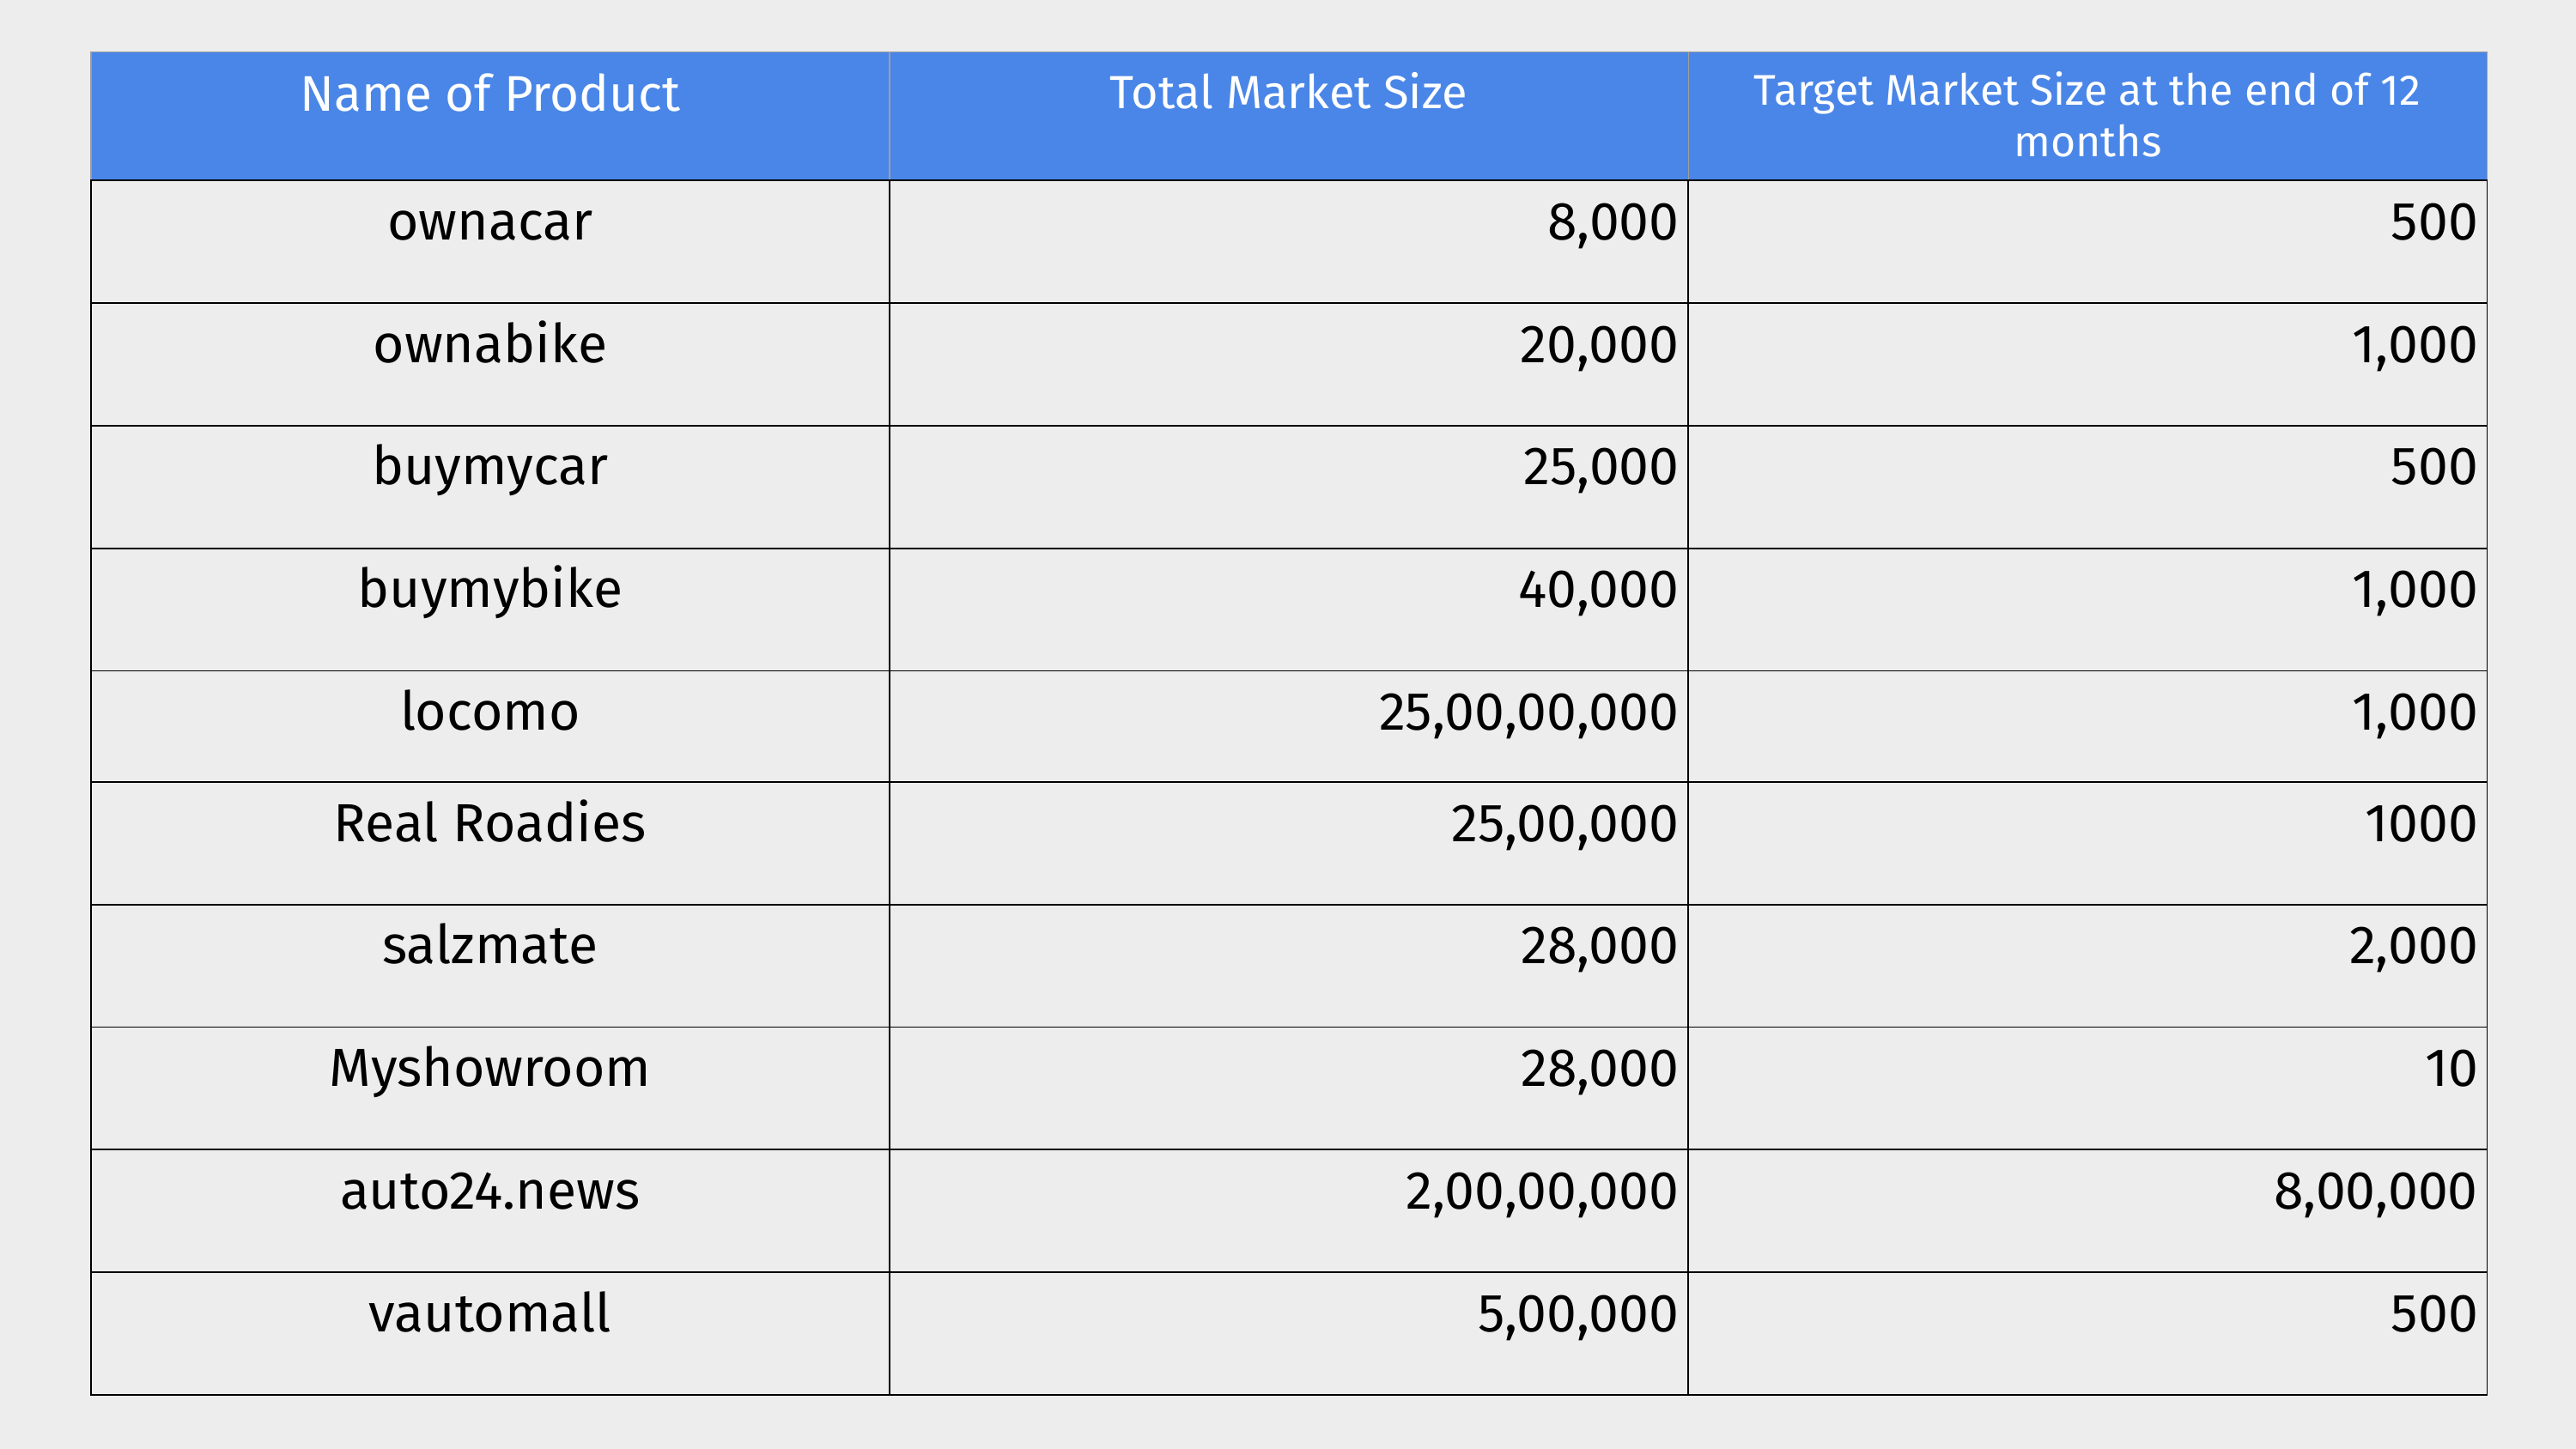

| Name of Product | Total Market Size | Target Market Size at the end of 12 months |
| --- | --- | --- |
| ownacar | 8,000 | 500 |
| ownabike | 20,000 | 1,000 |
| buymycar | 25,000 | 500 |
| buymybike | 40,000 | 1,000 |
| locomo | 25,00,00,000 | 1,000 |
| Real Roadies | 25,00,000 | 1000 |
| salzmate | 28,000 | 2,000 |
| Myshowroom | 28,000 | 10 |
| auto24.news | 2,00,00,000 | 8,00,000 |
| vautomall | 5,00,000 | 500 |